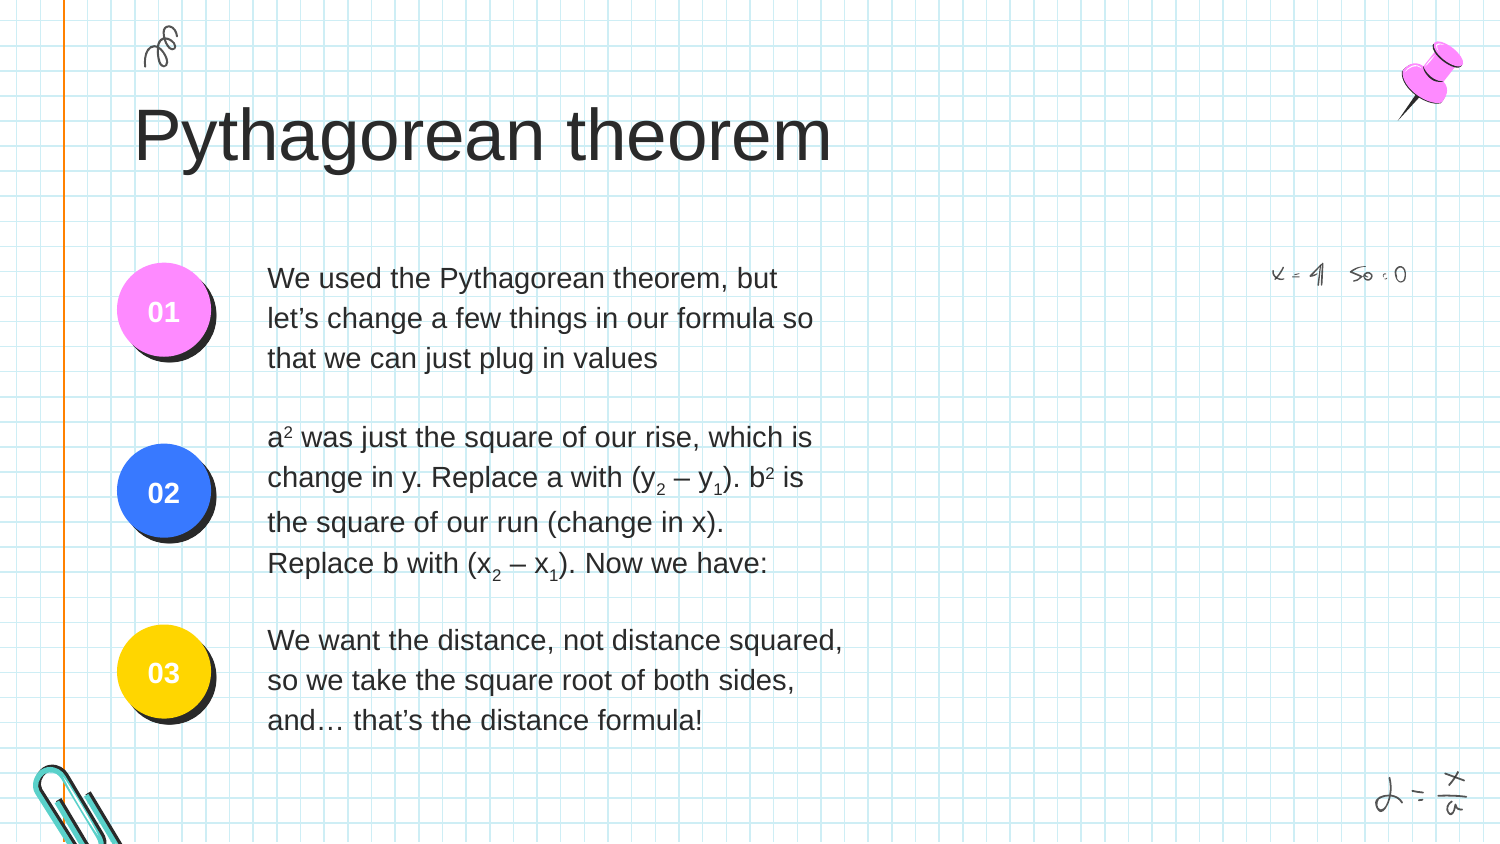

# Pythagorean theorem
We used the Pythagorean theorem, but let’s change a few things in our formula so that we can just plug in values
01

a2 was just the square of our rise, which is change in y. Replace a with (y2 – y1). b2 is the square of our run (change in x). Replace b with (x2 – x1). Now we have:

02

We want the distance, not distance squared, so we take the square root of both sides, and… that’s the distance formula!
03